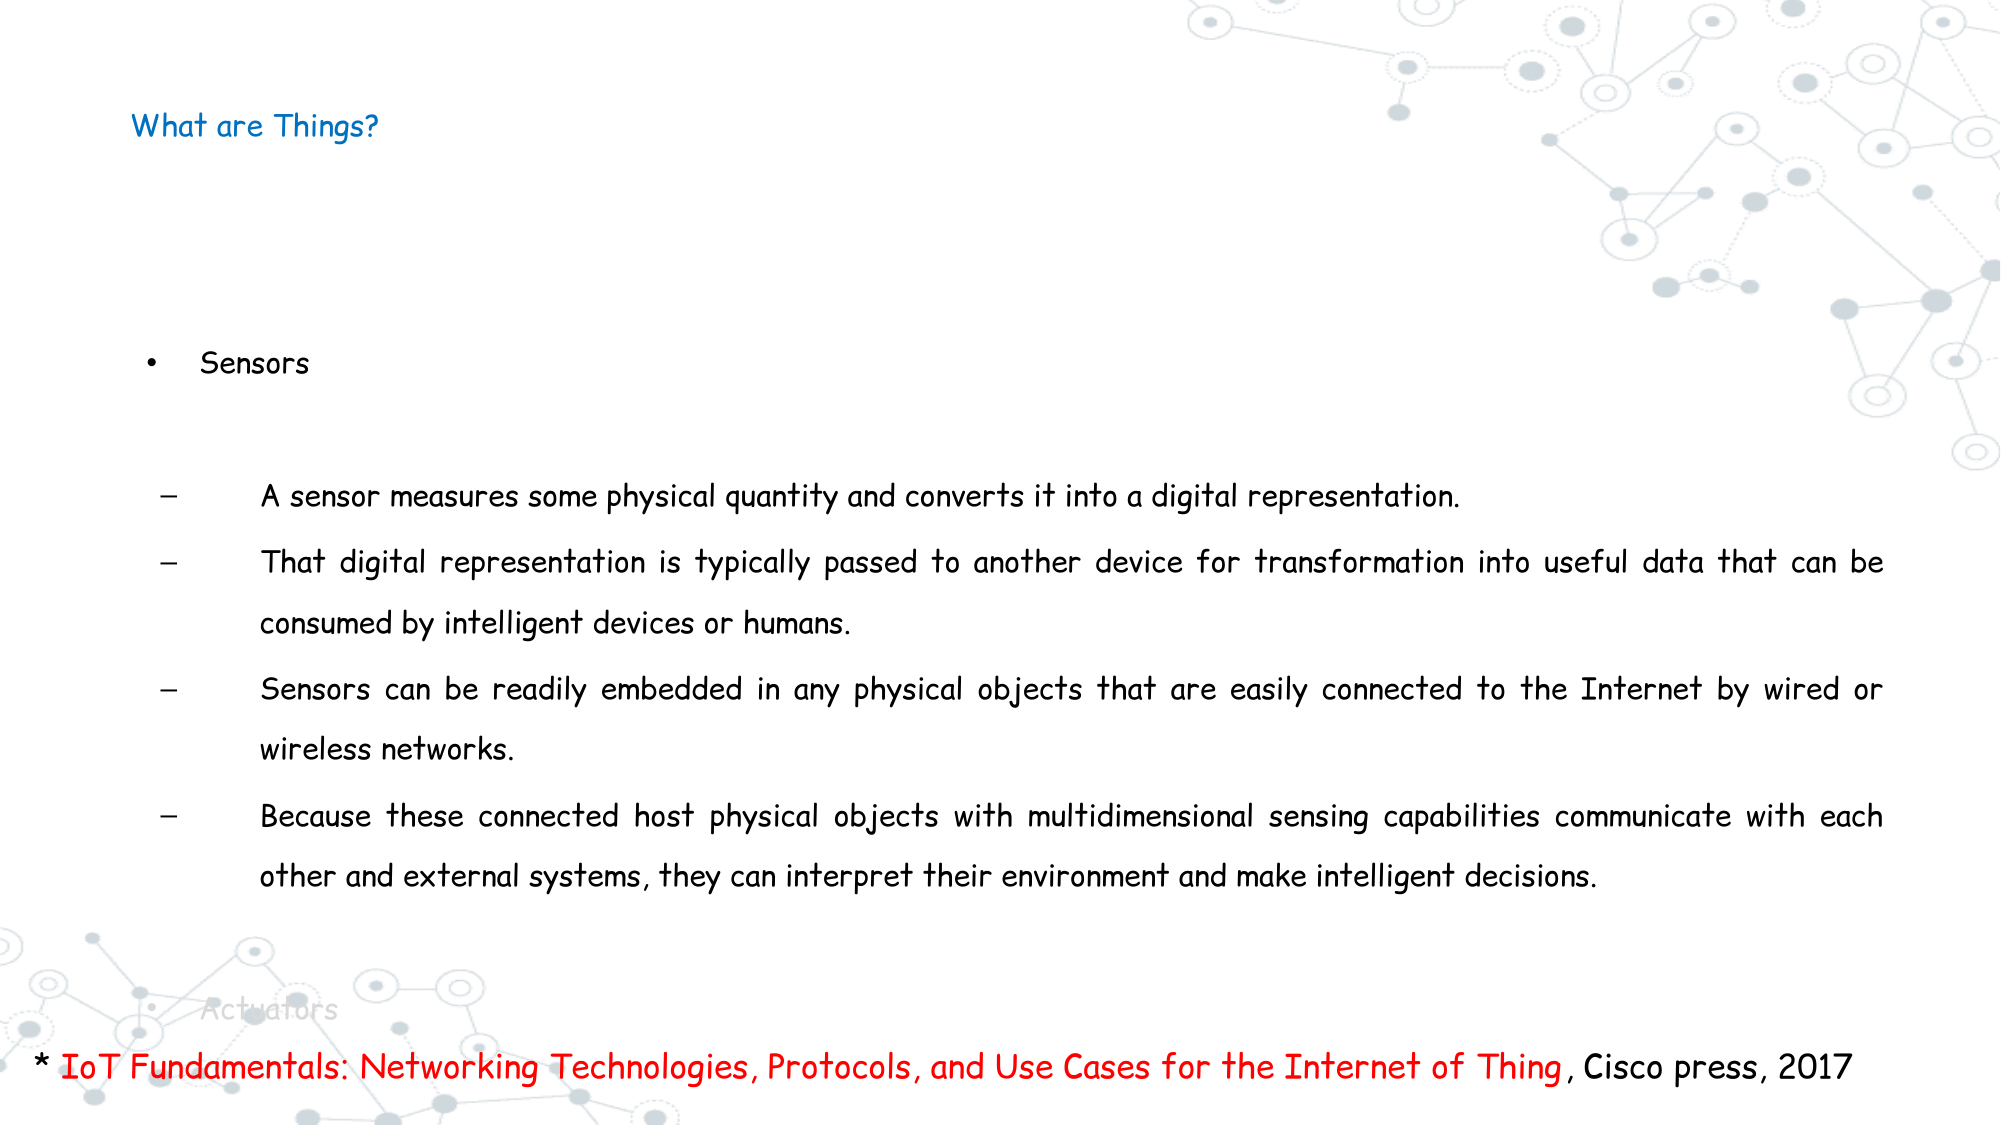

# What are Things?
Sensors

A sensor measures some physical quantity and converts it into a digital representation.
That digital representation is typically passed to another device for transformation into useful data that can be consumed by intelligent devices or humans.
Sensors can be readily embedded in any physical objects that are easily connected to the Internet by wired or wireless networks.
Because these connected host physical objects with multidimensional sensing capabilities communicate with each other and external systems, they can interpret their environment and make intelligent decisions.

Actuators
* IoT Fundamentals: Networking Technologies, Protocols, and Use Cases for the Internet of Thing, Cisco press, 2017